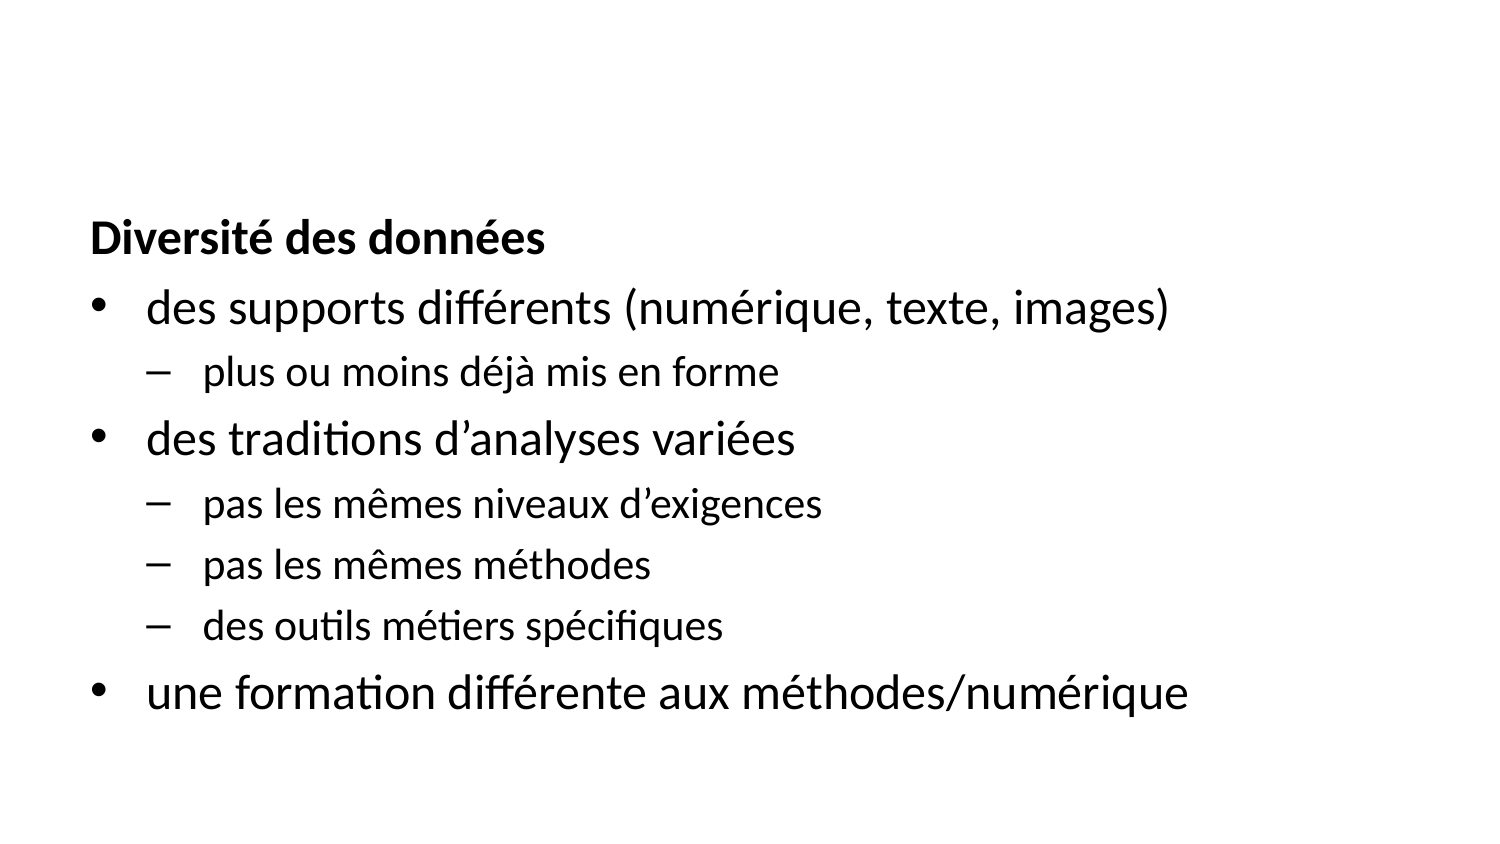

Diversité des données
des supports différents (numérique, texte, images)
plus ou moins déjà mis en forme
des traditions d’analyses variées
pas les mêmes niveaux d’exigences
pas les mêmes méthodes
des outils métiers spécifiques
une formation différente aux méthodes/numérique